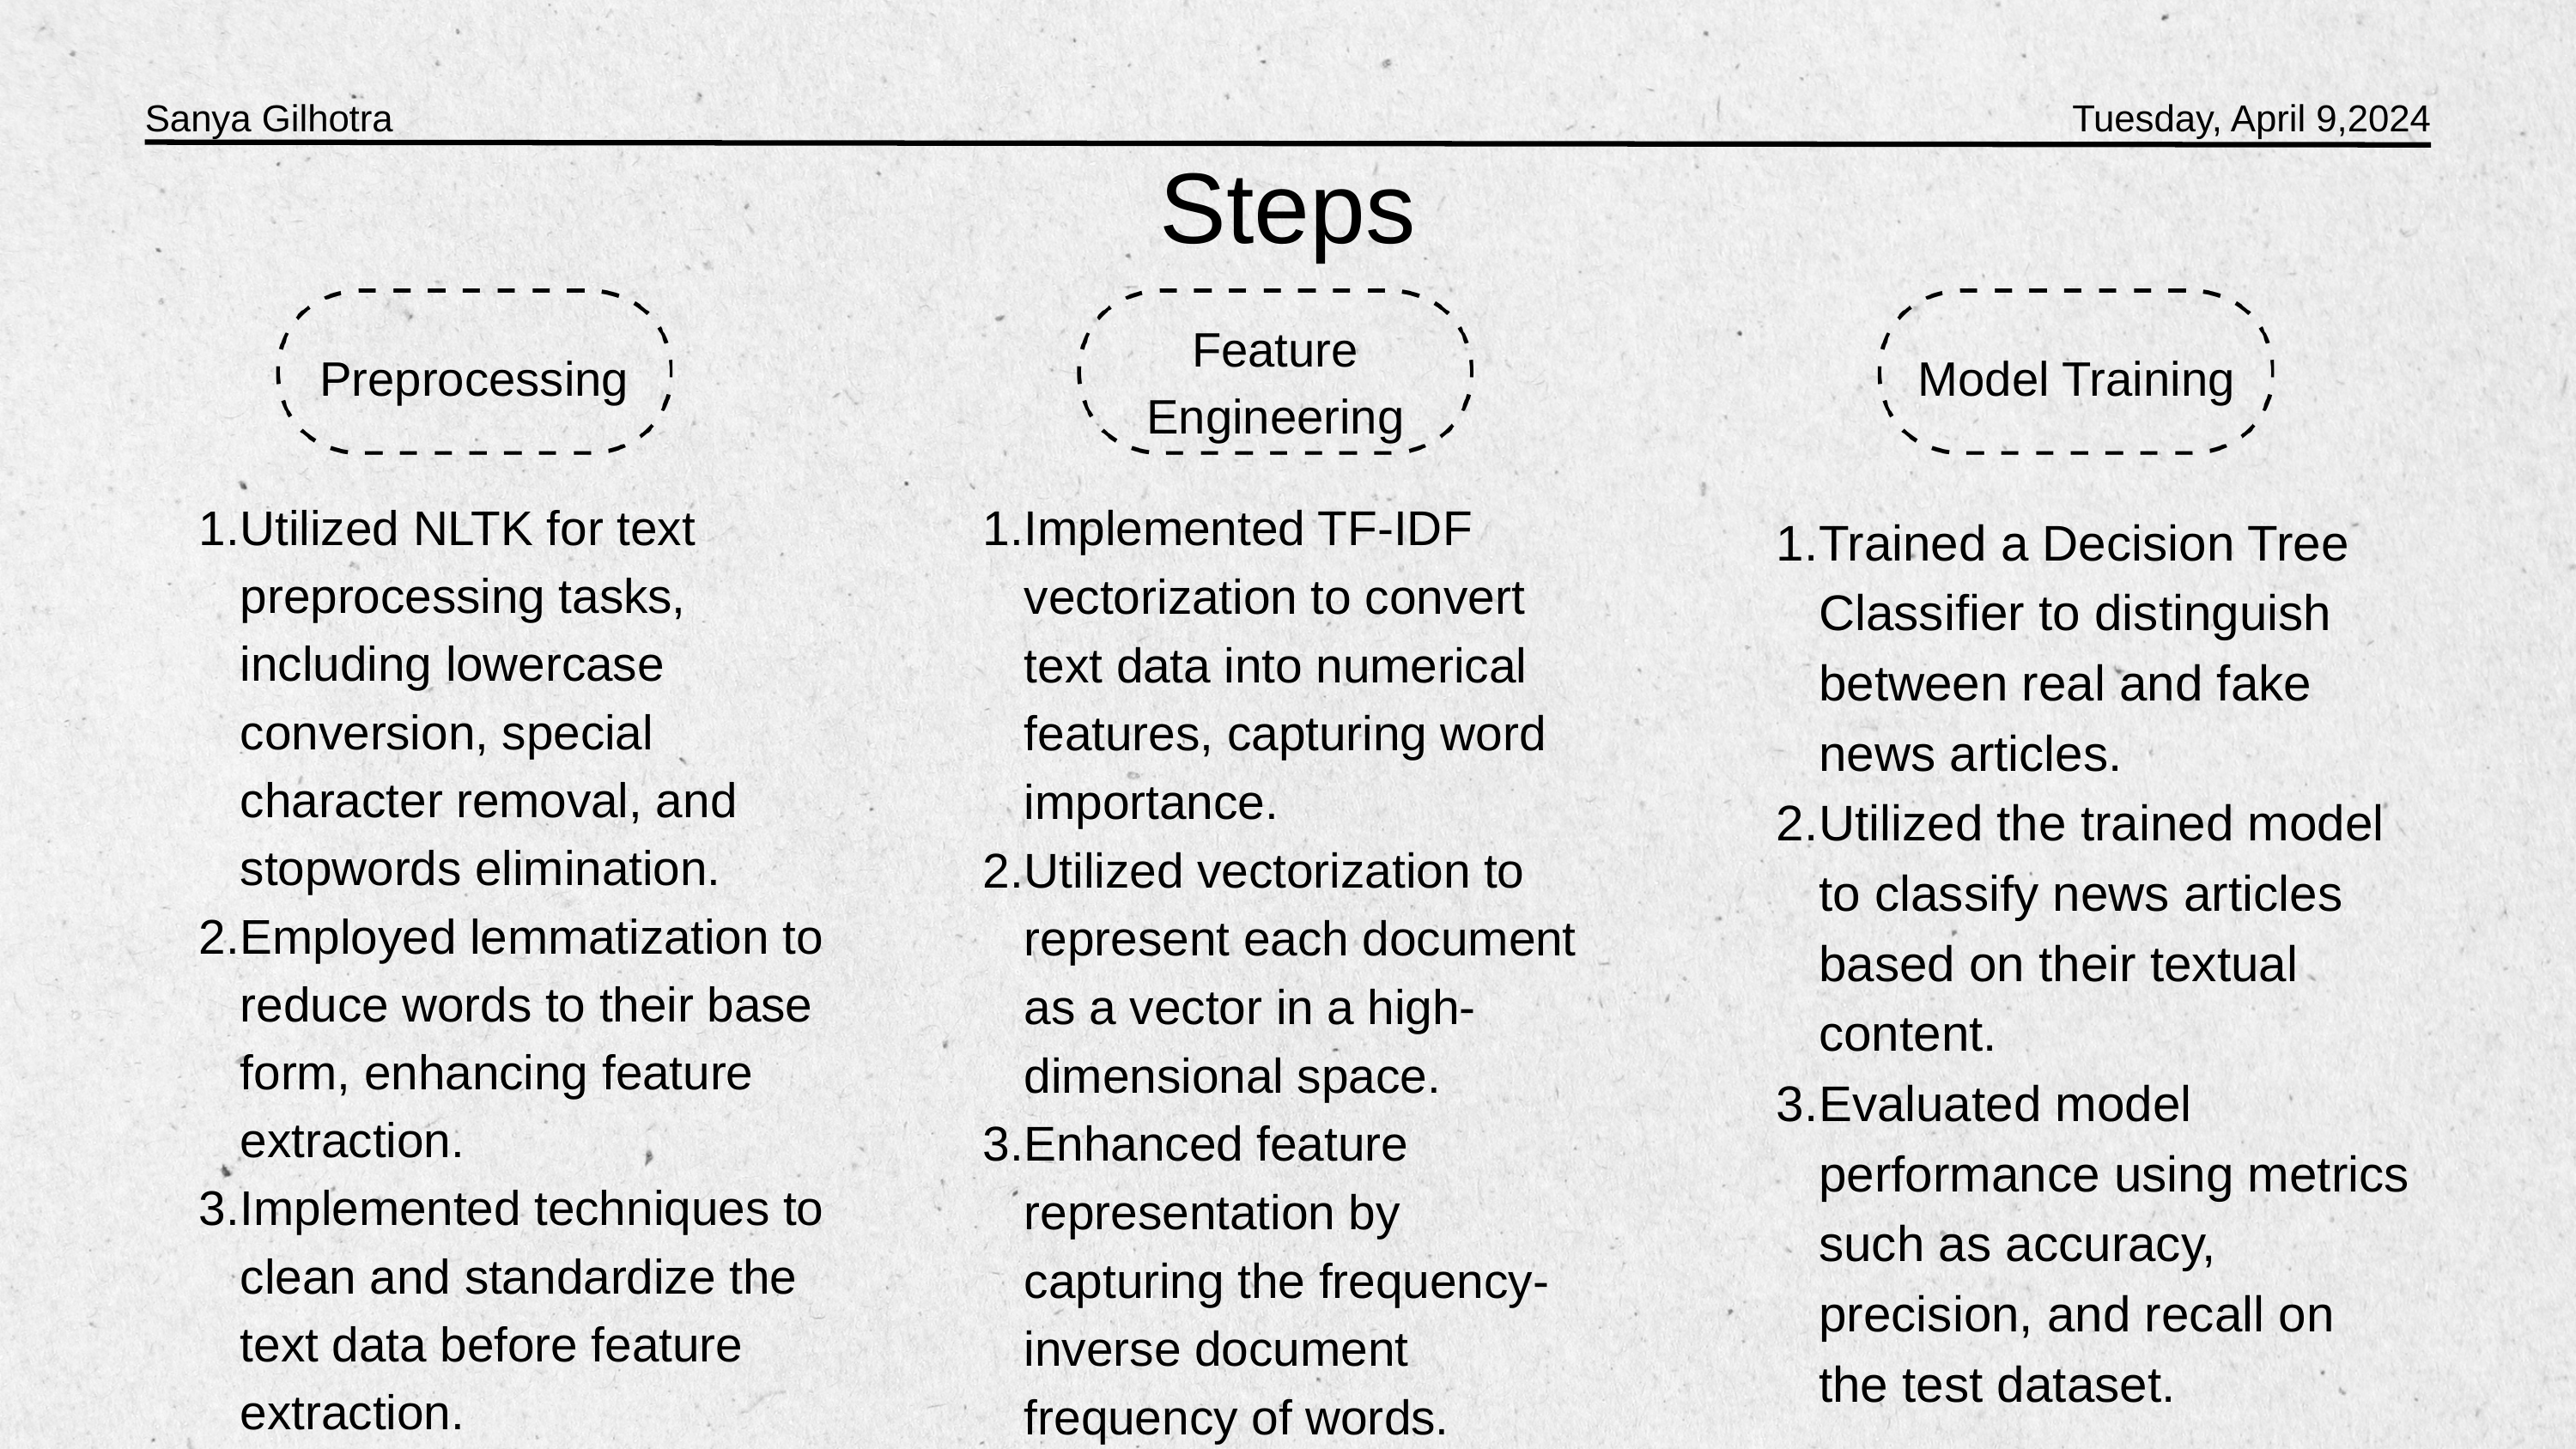

Sanya Gilhotra
Tuesday, April 9,2024
Steps

Feature Engineering
Preprocessing
Model Training
Utilized NLTK for text preprocessing tasks, including lowercase conversion, special character removal, and stopwords elimination.
Employed lemmatization to reduce words to their base form, enhancing feature extraction.
Implemented techniques to clean and standardize the text data before feature extraction.

Implemented TF-IDF vectorization to convert text data into numerical features, capturing word importance.
Utilized vectorization to represent each document as a vector in a high-dimensional space.
Enhanced feature representation by capturing the frequency-inverse document frequency of words.

Trained a Decision Tree Classifier to distinguish between real and fake news articles.
Utilized the trained model to classify news articles based on their textual content.
Evaluated model performance using metrics such as accuracy, precision, and recall on the test dataset.